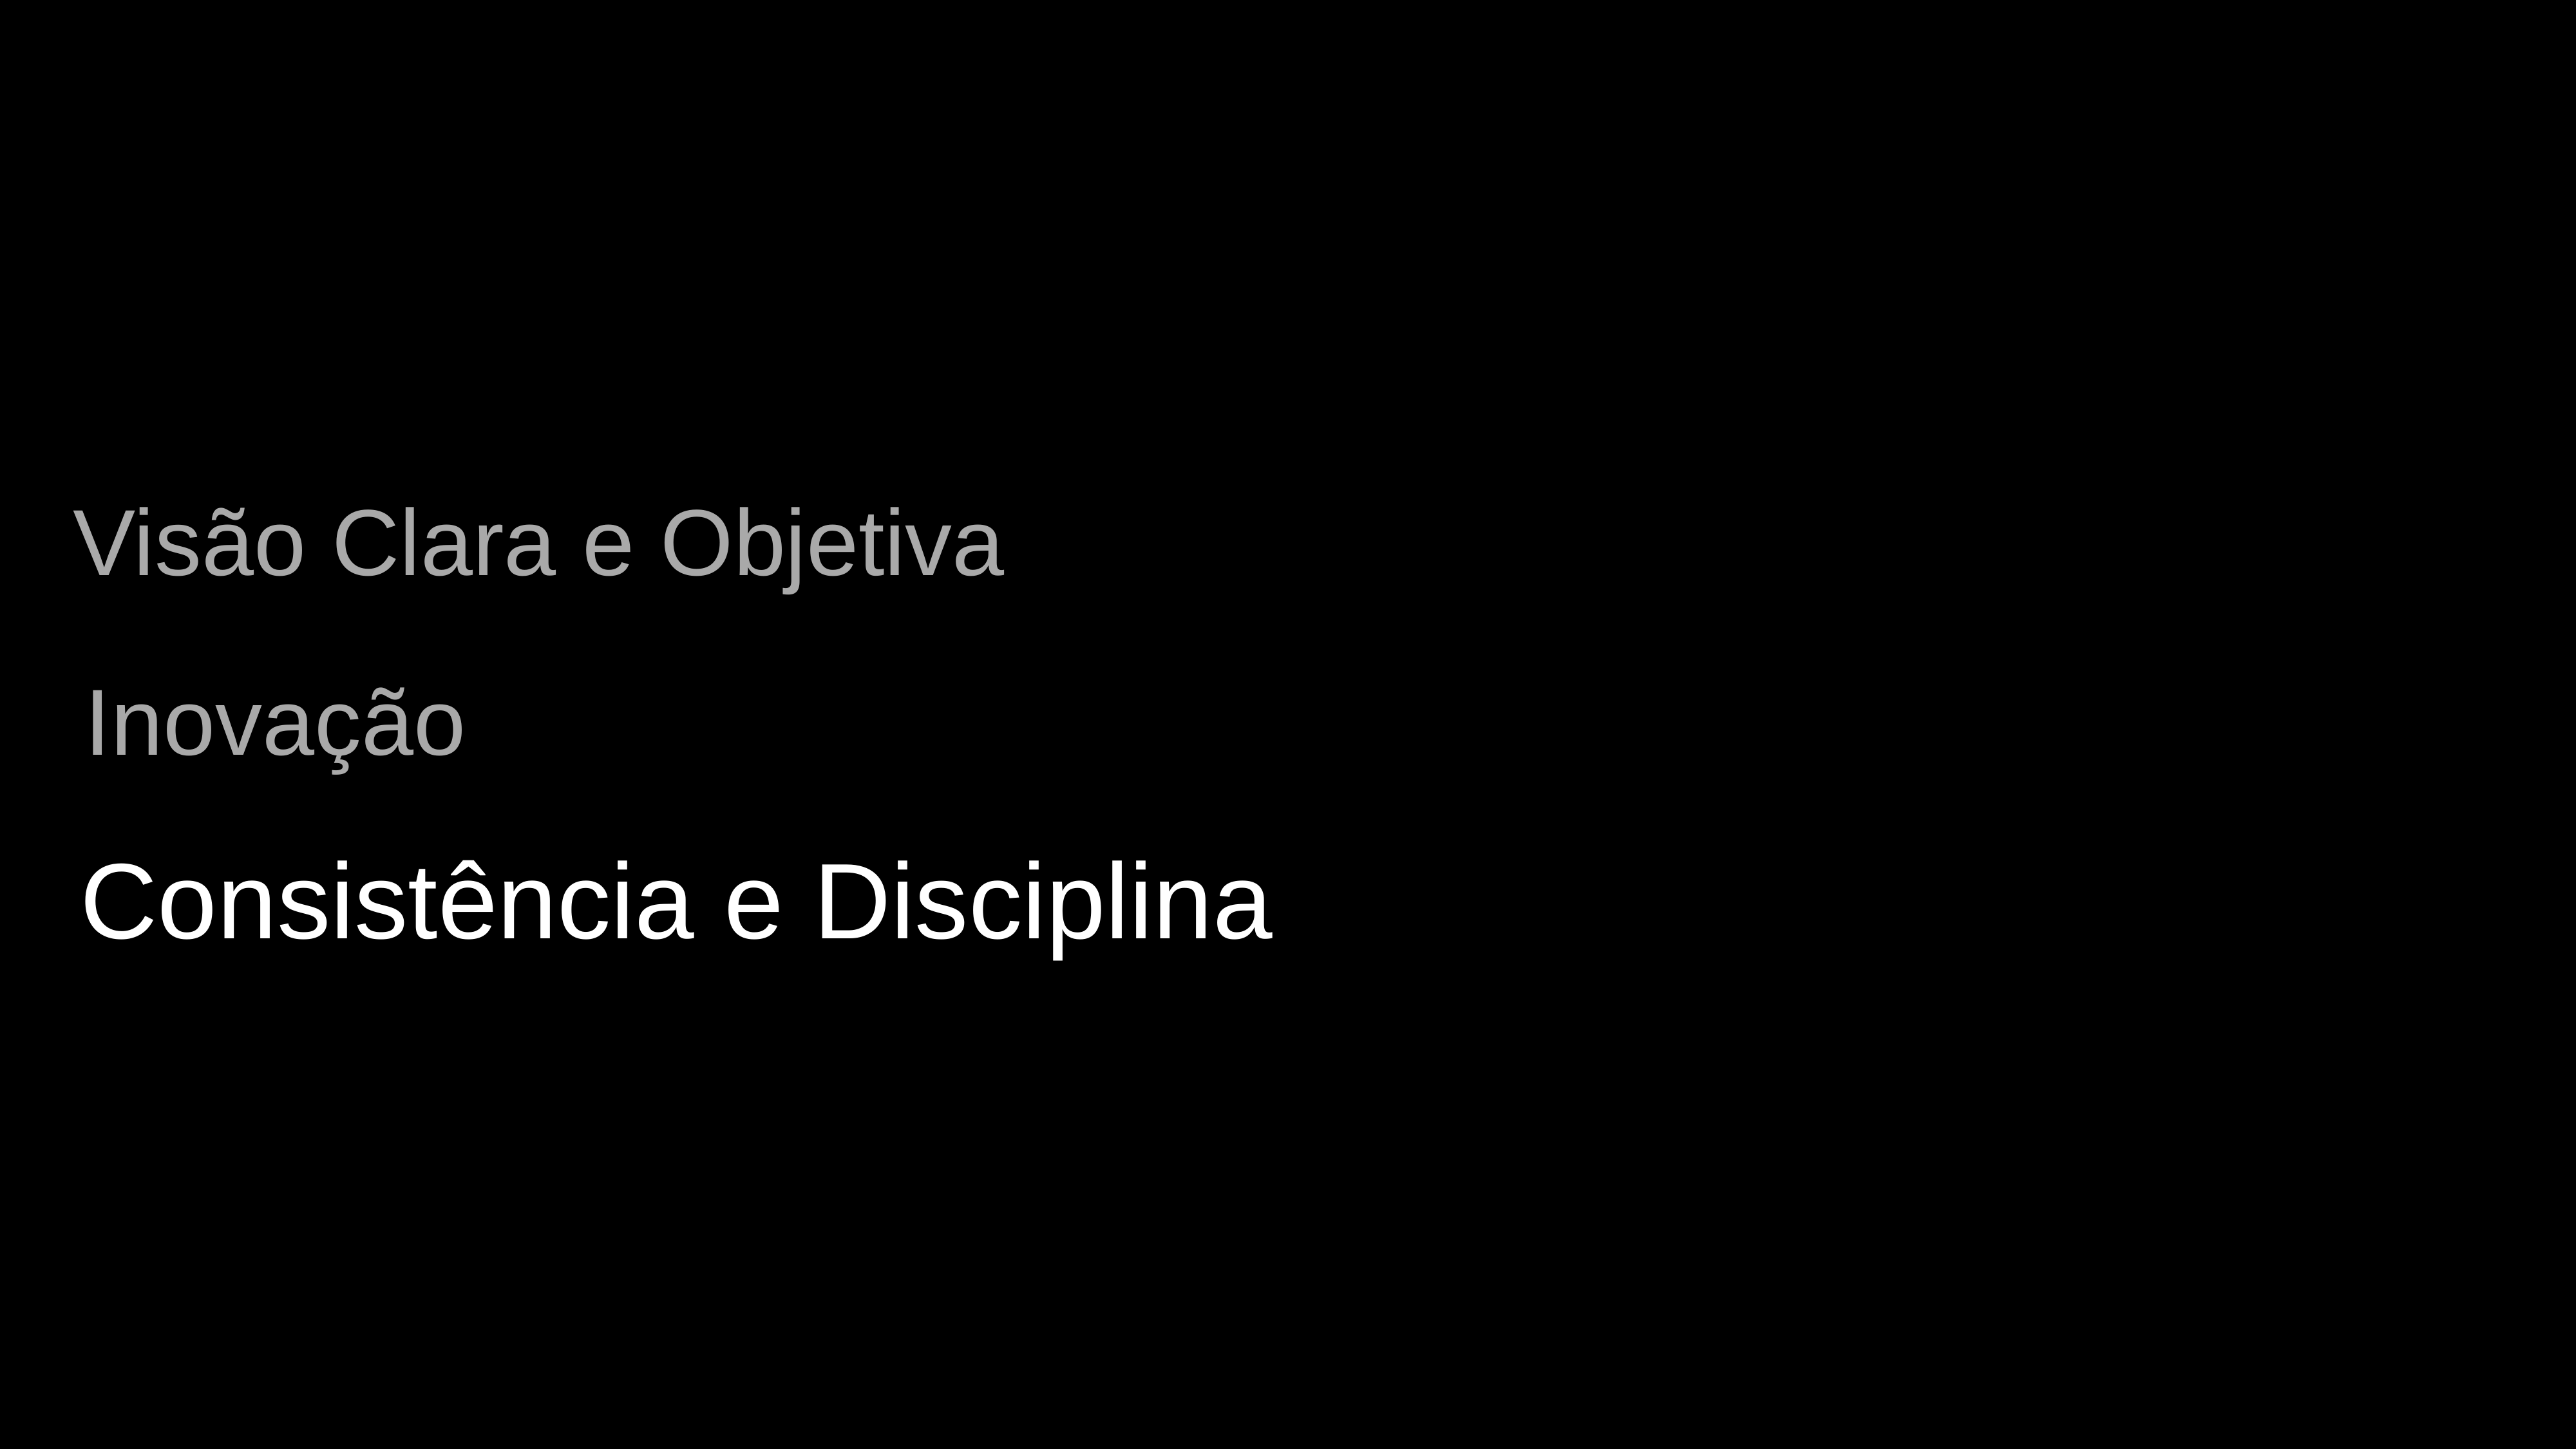

Visão Clara e Objetiva
Inovação
Consistência e Disciplina